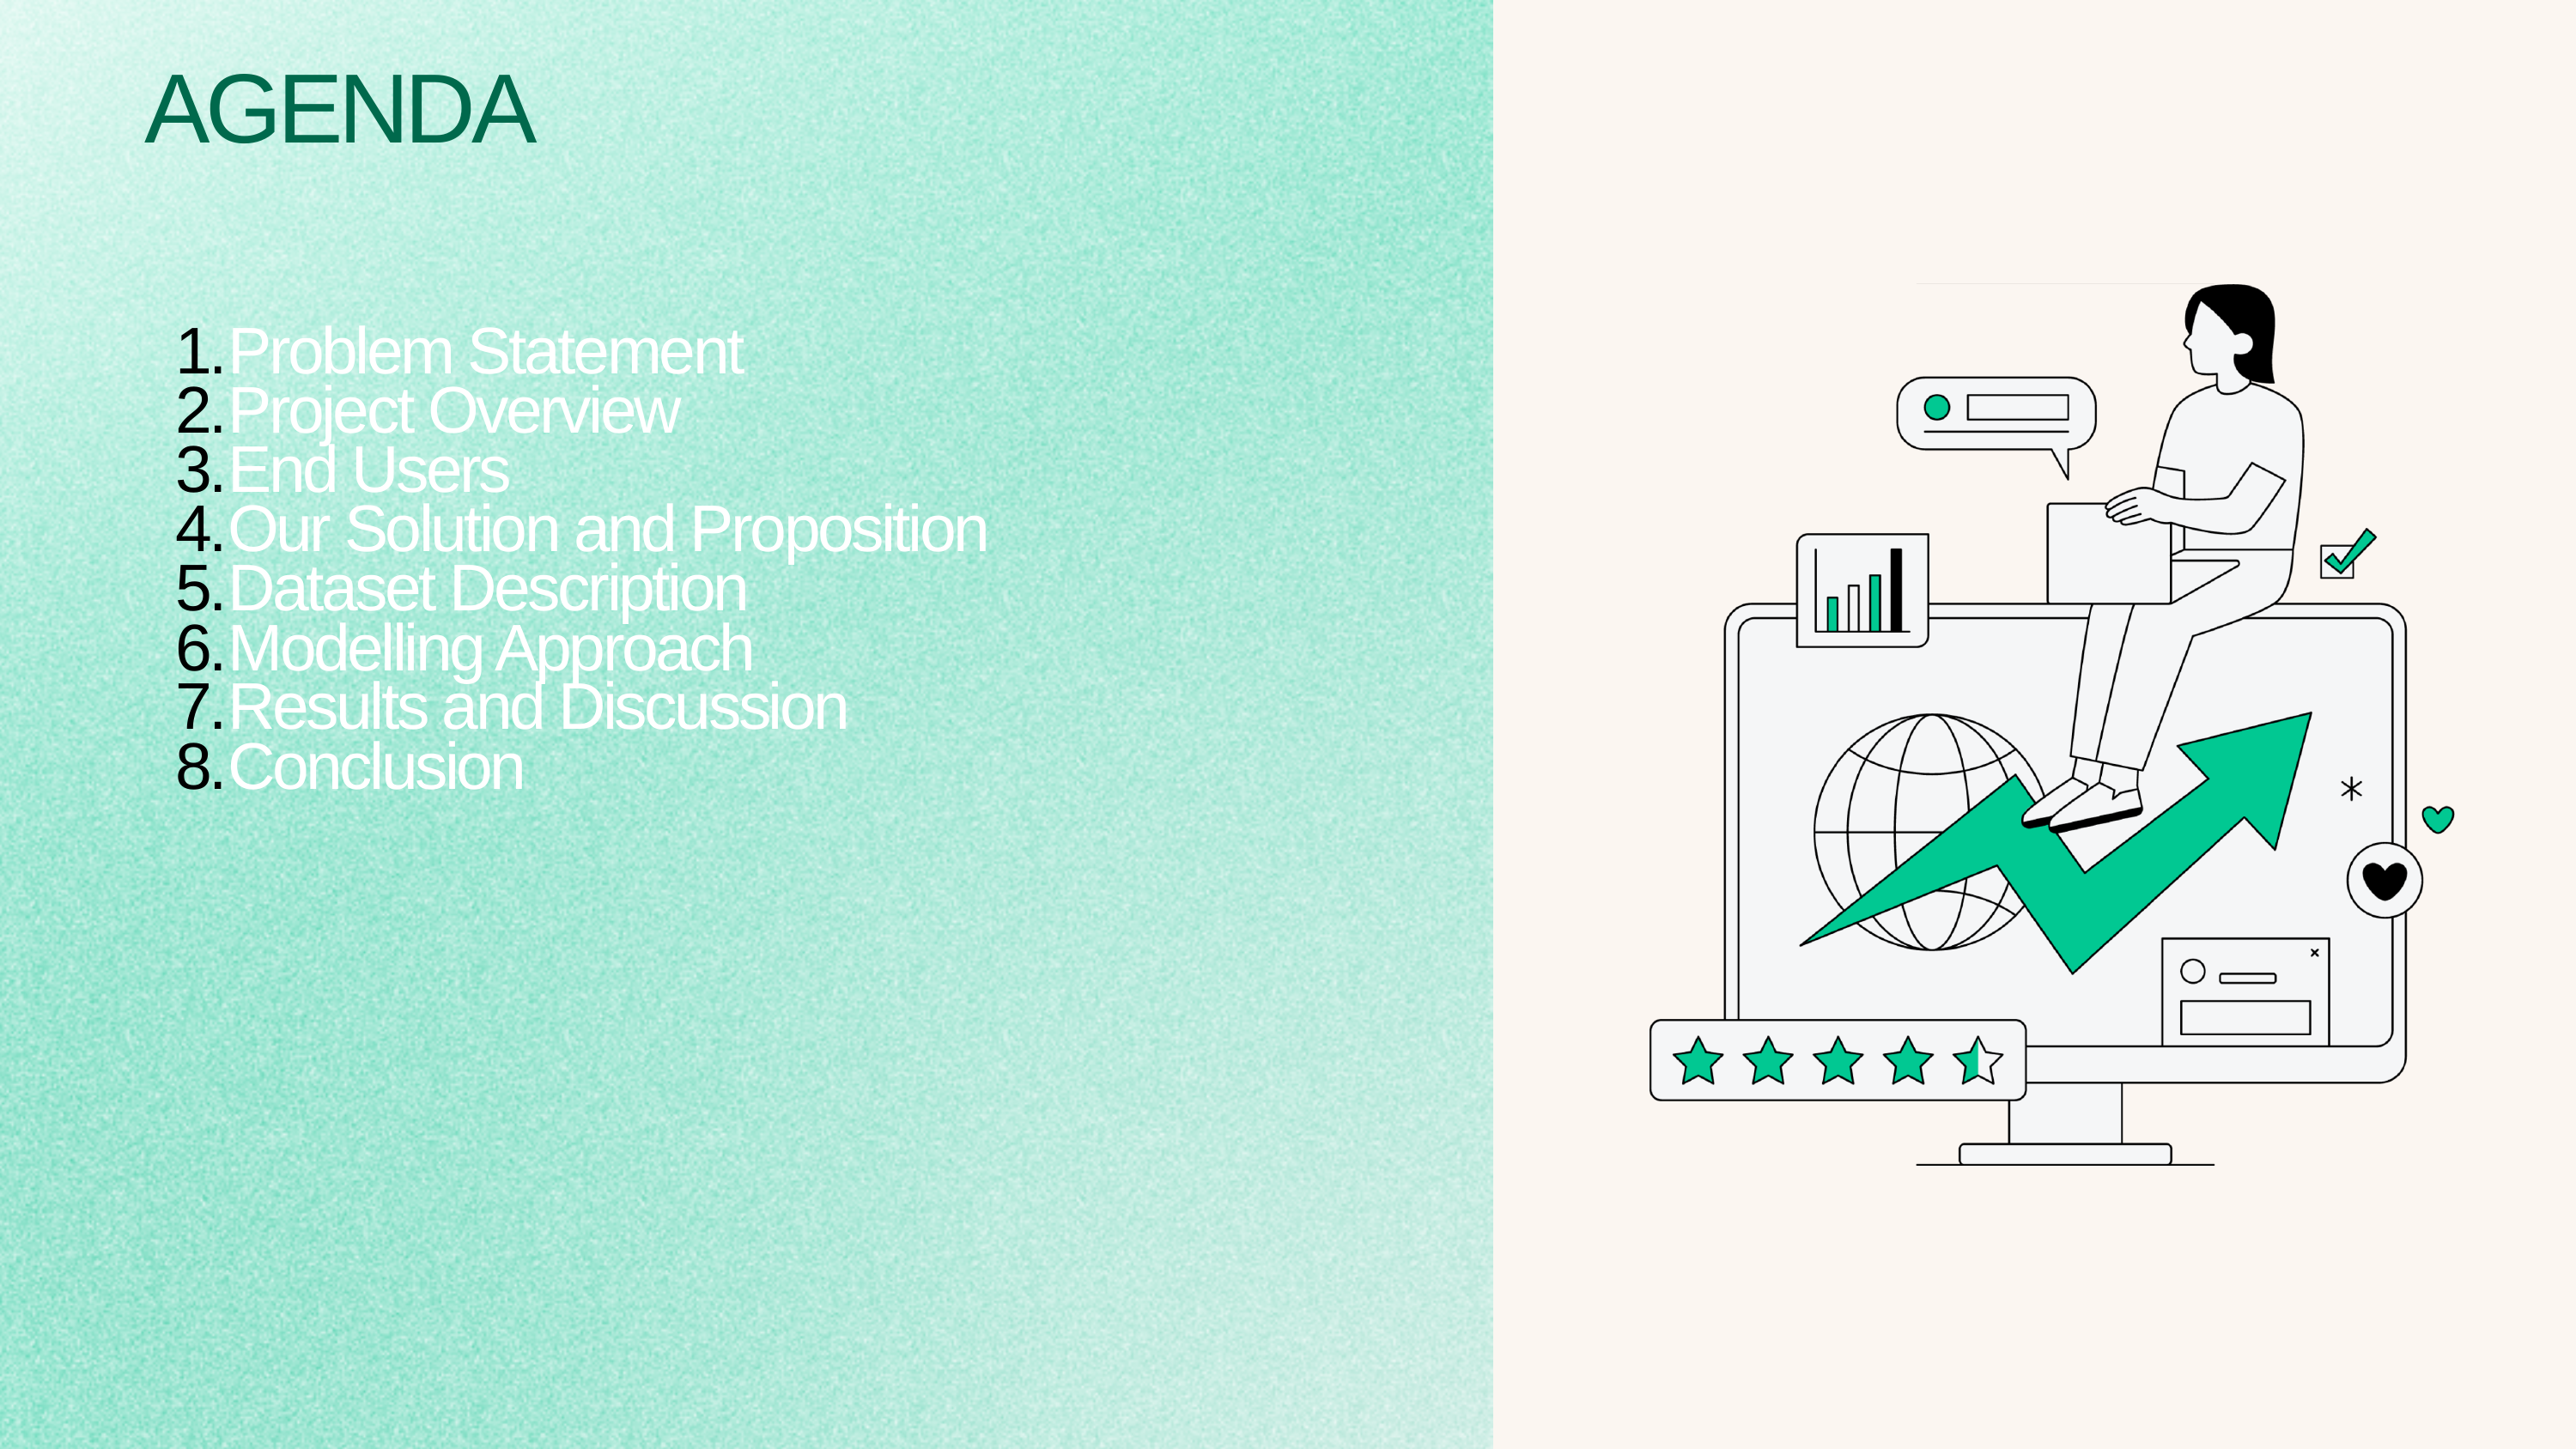

AGENDA

1.Problem Statement
2.Project Overview
3.End Users
4.Our Solution and Proposition
5.Dataset Description
6.Modelling Approach
7.Results and Discussion
8.Conclusion